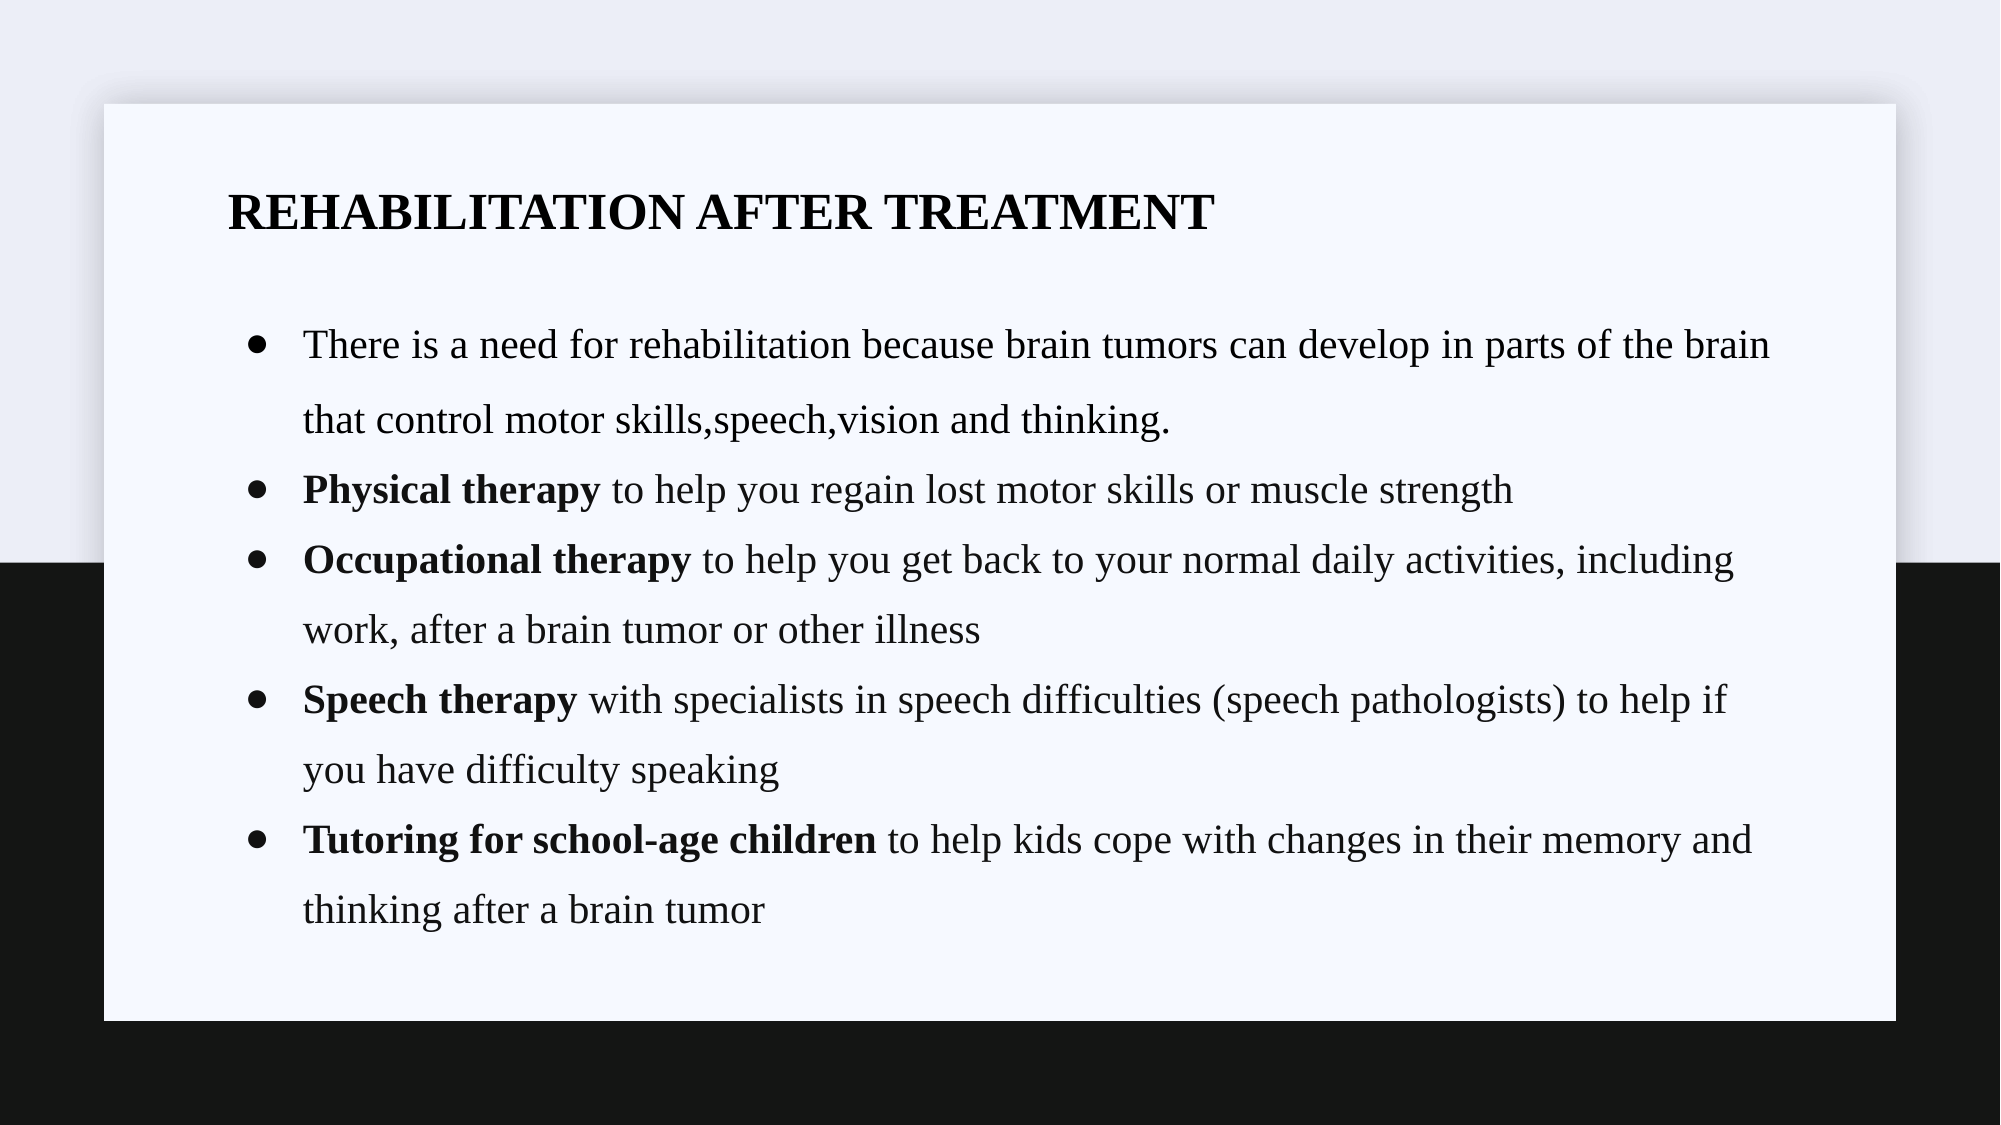

# REHABILITATION AFTER TREATMENT

There is a need for rehabilitation because brain tumors can develop in parts of the brain that control motor skills,speech,vision and thinking.
Physical therapy to help you regain lost motor skills or muscle strength
Occupational therapy to help you get back to your normal daily activities, including work, after a brain tumor or other illness
Speech therapy with specialists in speech difficulties (speech pathologists) to help if you have difficulty speaking
Tutoring for school-age children to help kids cope with changes in their memory and thinking after a brain tumor